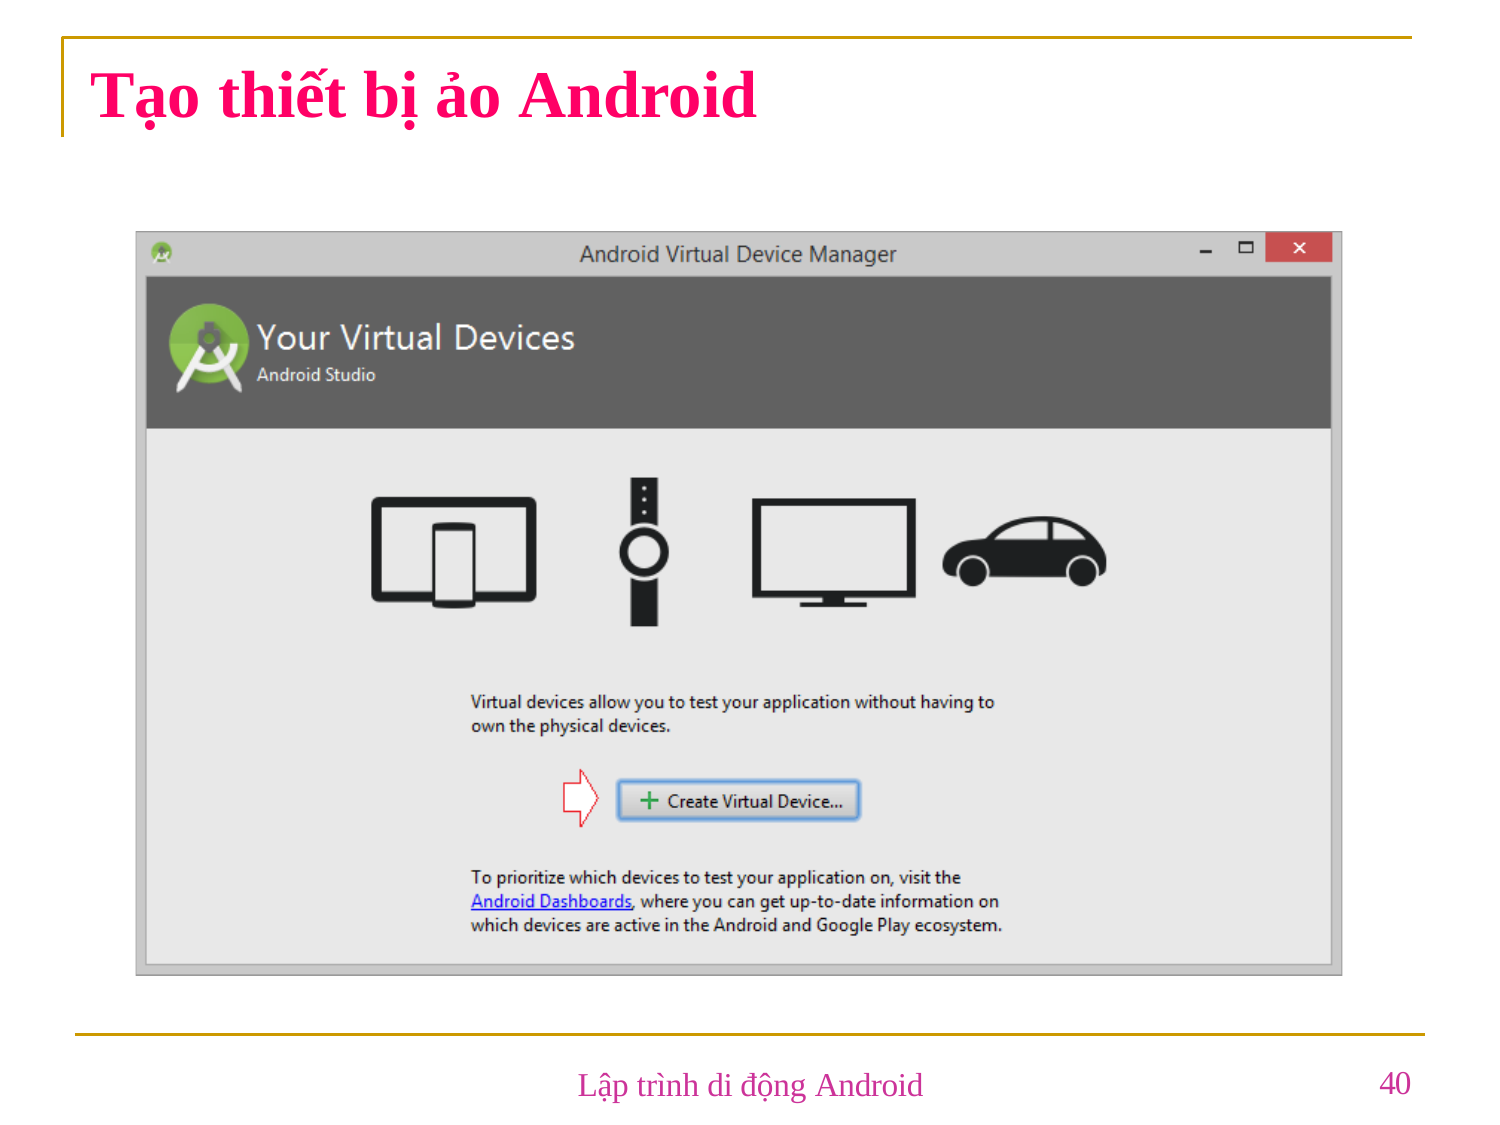

# Tạo thiết bị ảo Android

40
Lập trình di động Android